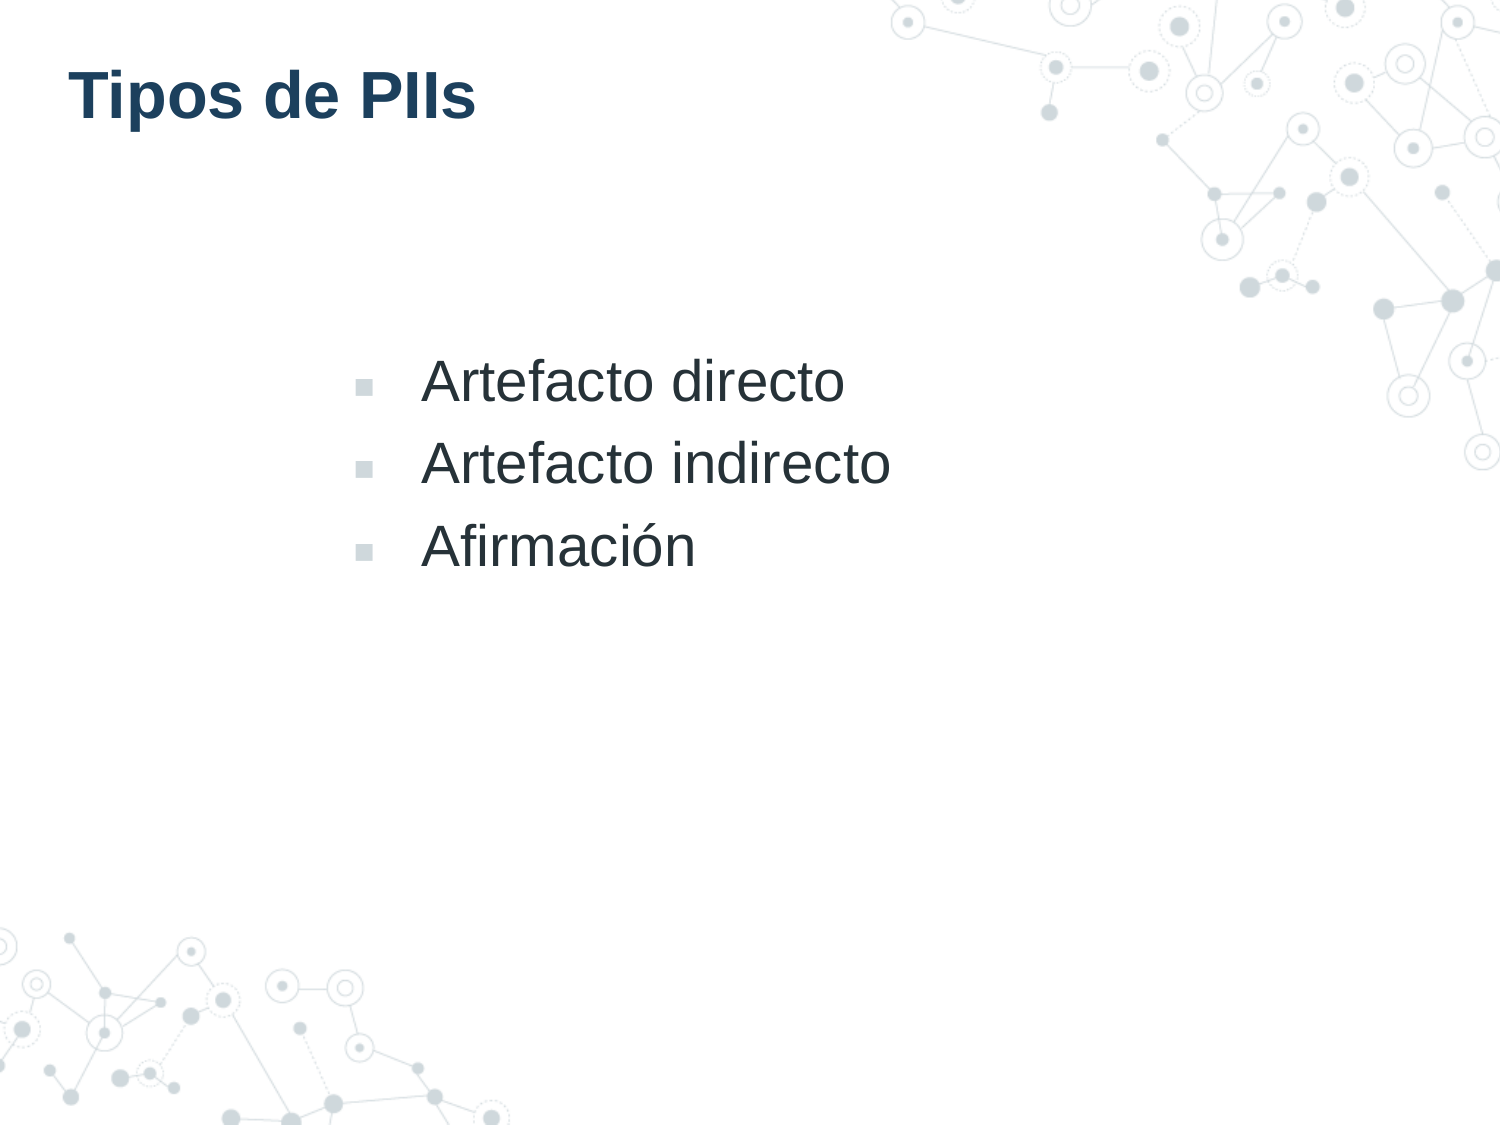

# Tipos de PIIs
Artefacto directo
Artefacto indirecto
Afirmación